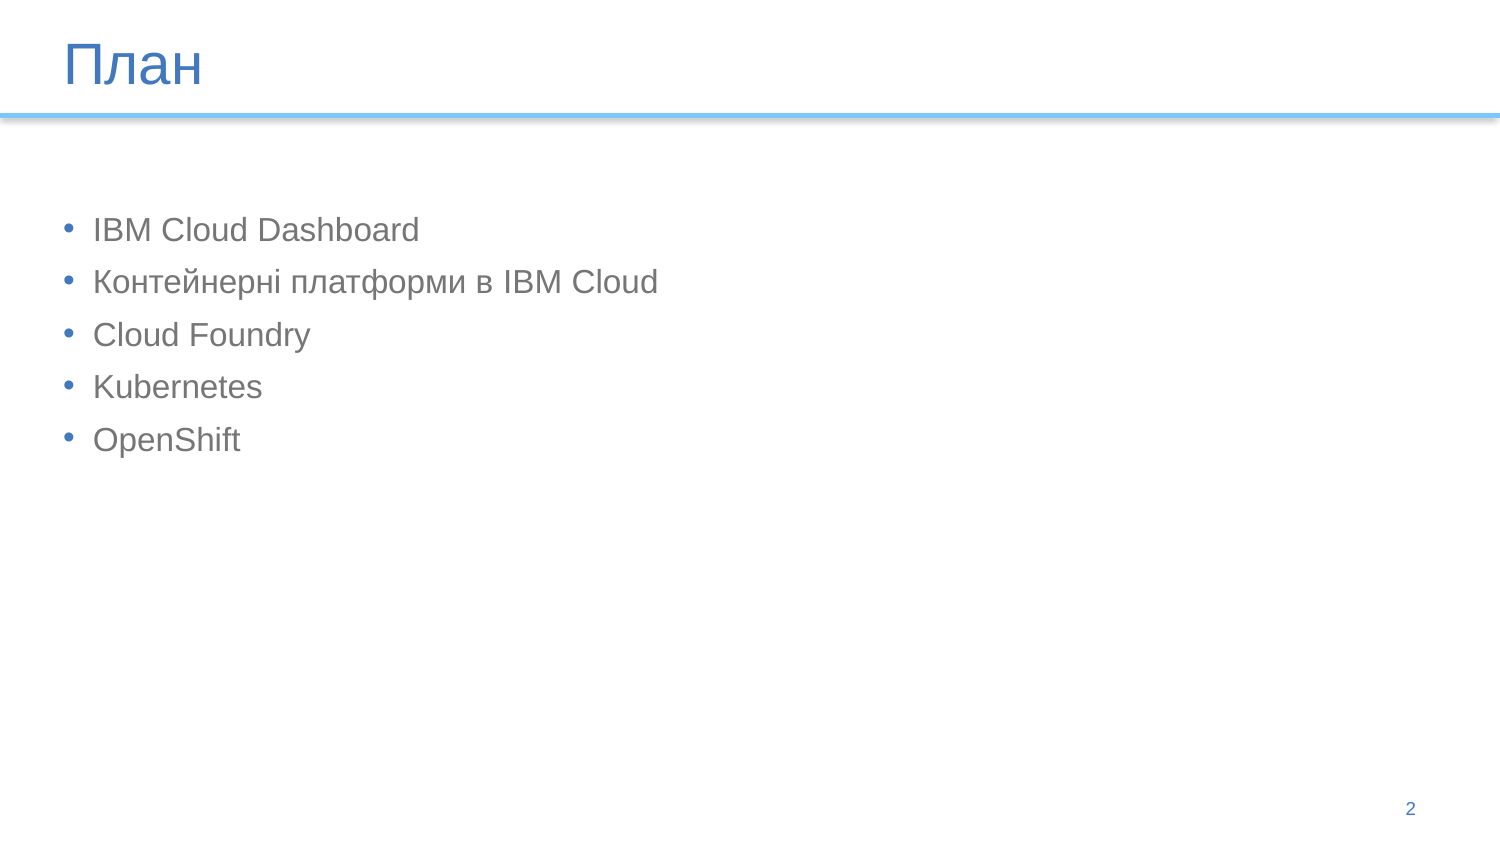

# План

IBM Cloud Dashboard
Контейнерні платформи в IBM Cloud
Cloud Foundry
Kubernetes
OpenShift